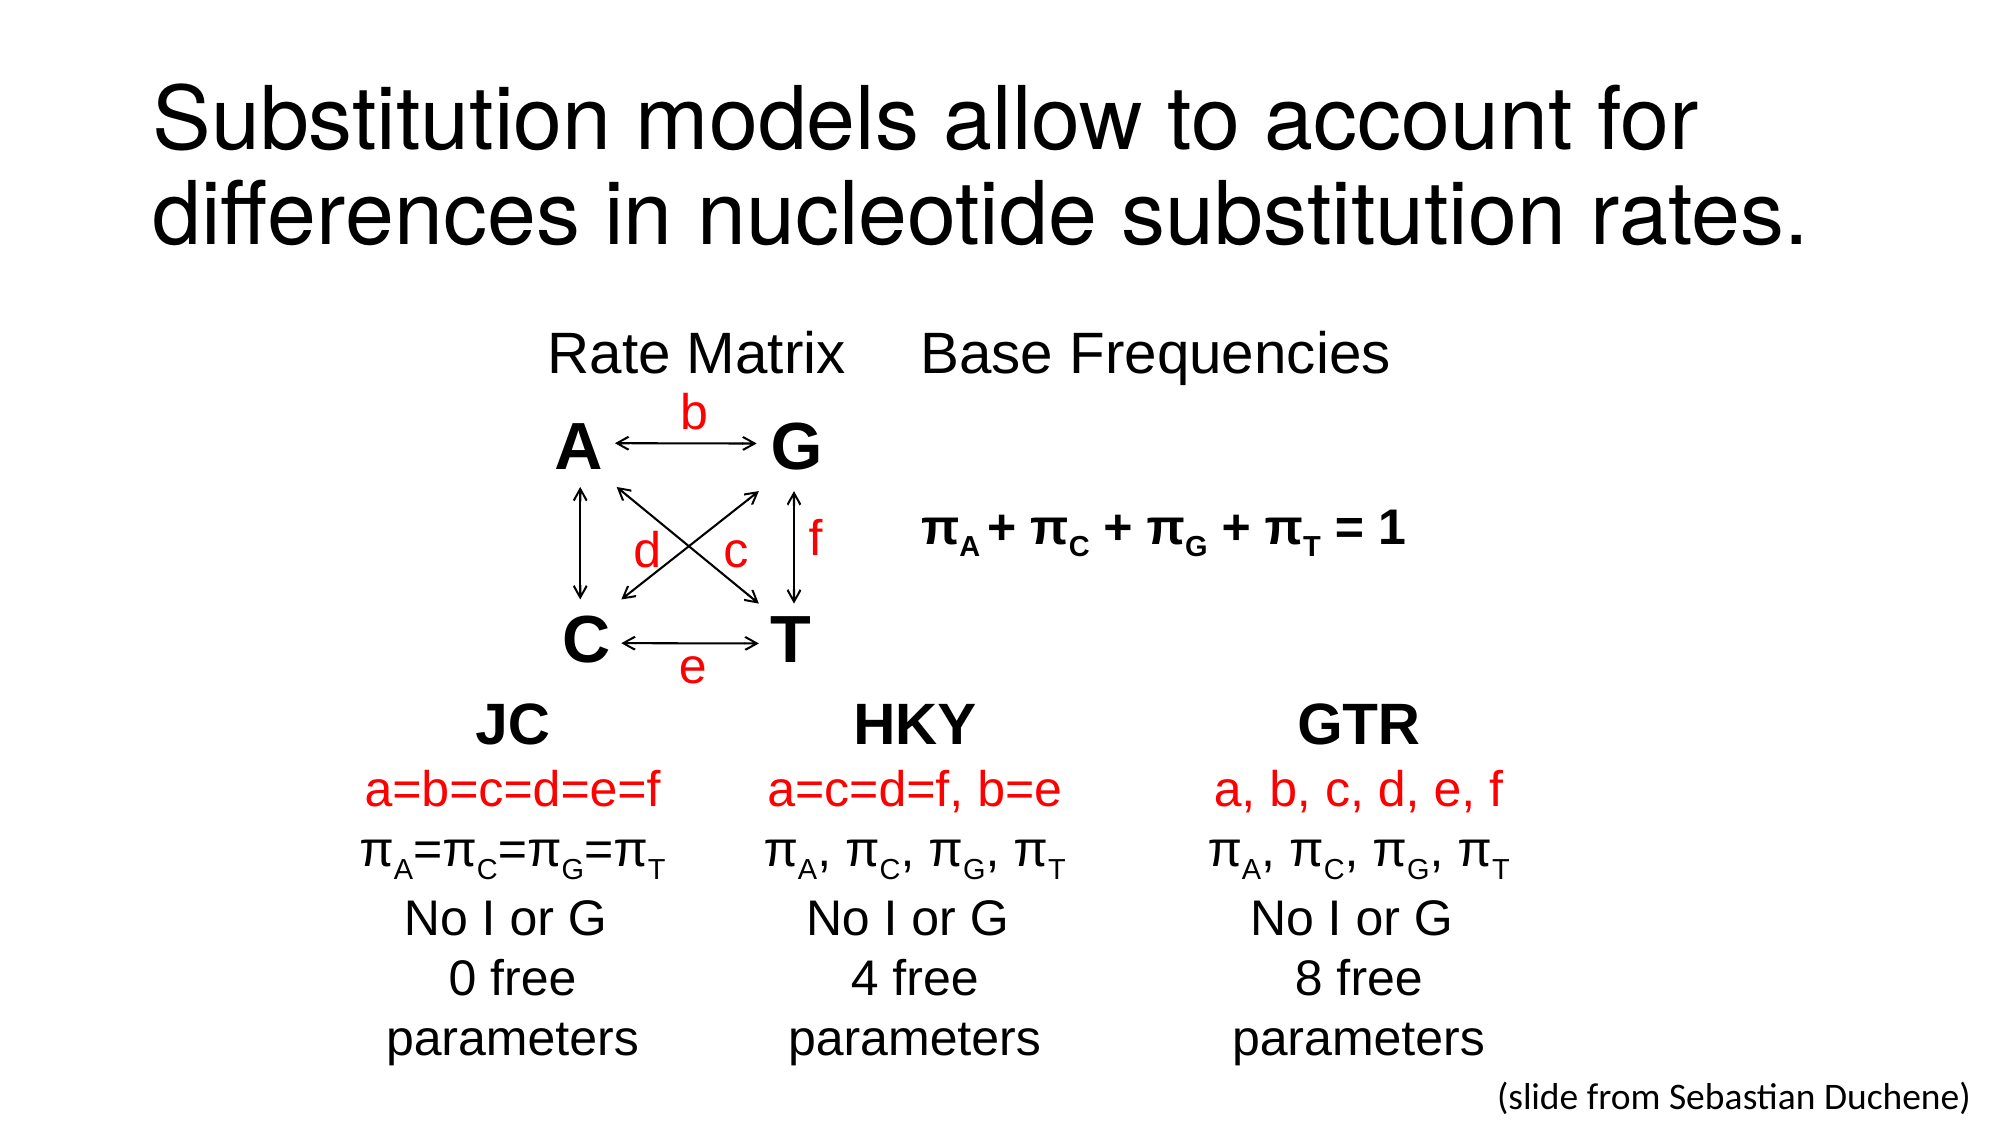

# Substitution models allow to account for differences in nucleotide substitution rates.
Rate Matrix
A
G
C
T
Base Frequencies
πA + πC + πG + πT = 1
b
f
d
c
e
JC
a=b=c=d=e=f
πA=πC=πG=πT
No I or G
0 free parameters
HKY
a=c=d=f, b=e
πA, πC, πG, πT
No I or G
4 free parameters
GTR
a, b, c, d, e, f
πA, πC, πG, πT
No I or G
8 free parameters
(slide from Sebastian Duchene)